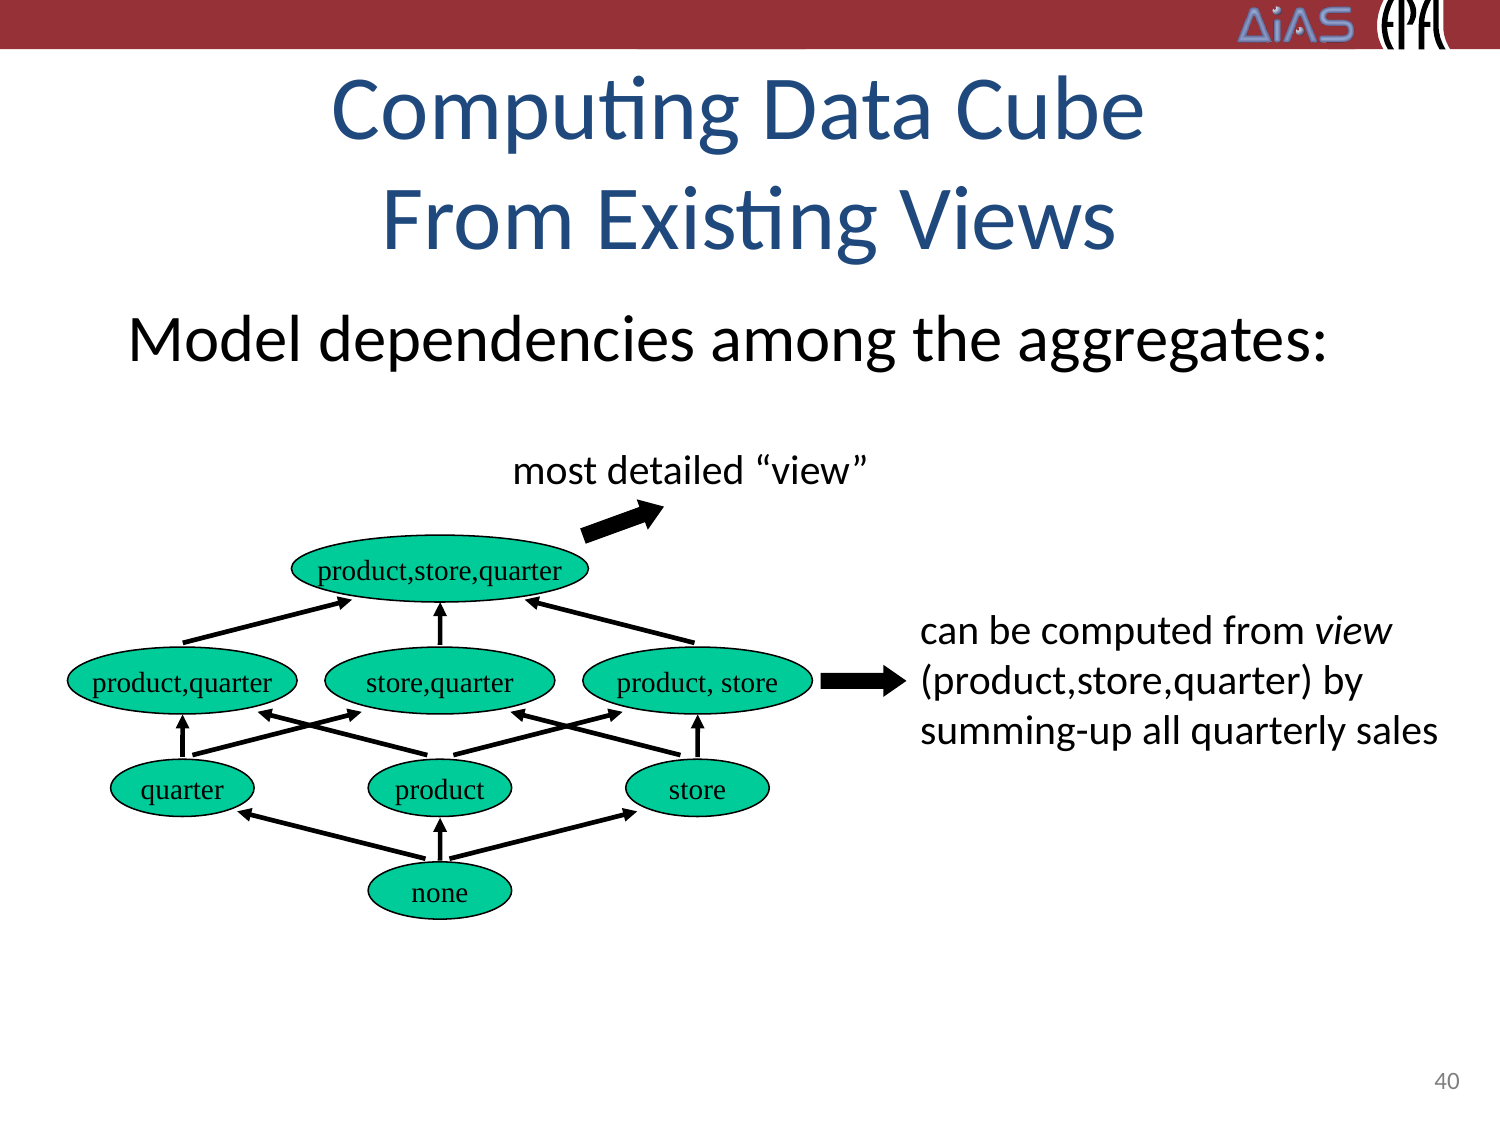

# Computing Data Cube From Existing Views
Model dependencies among the aggregates:
most detailed “view”

product,store,quarter

product,quarter
store,quarter
product, store

quarter
product
store

none
can be computed from view (product,store,quarter) by summing-up all quarterly sales
40